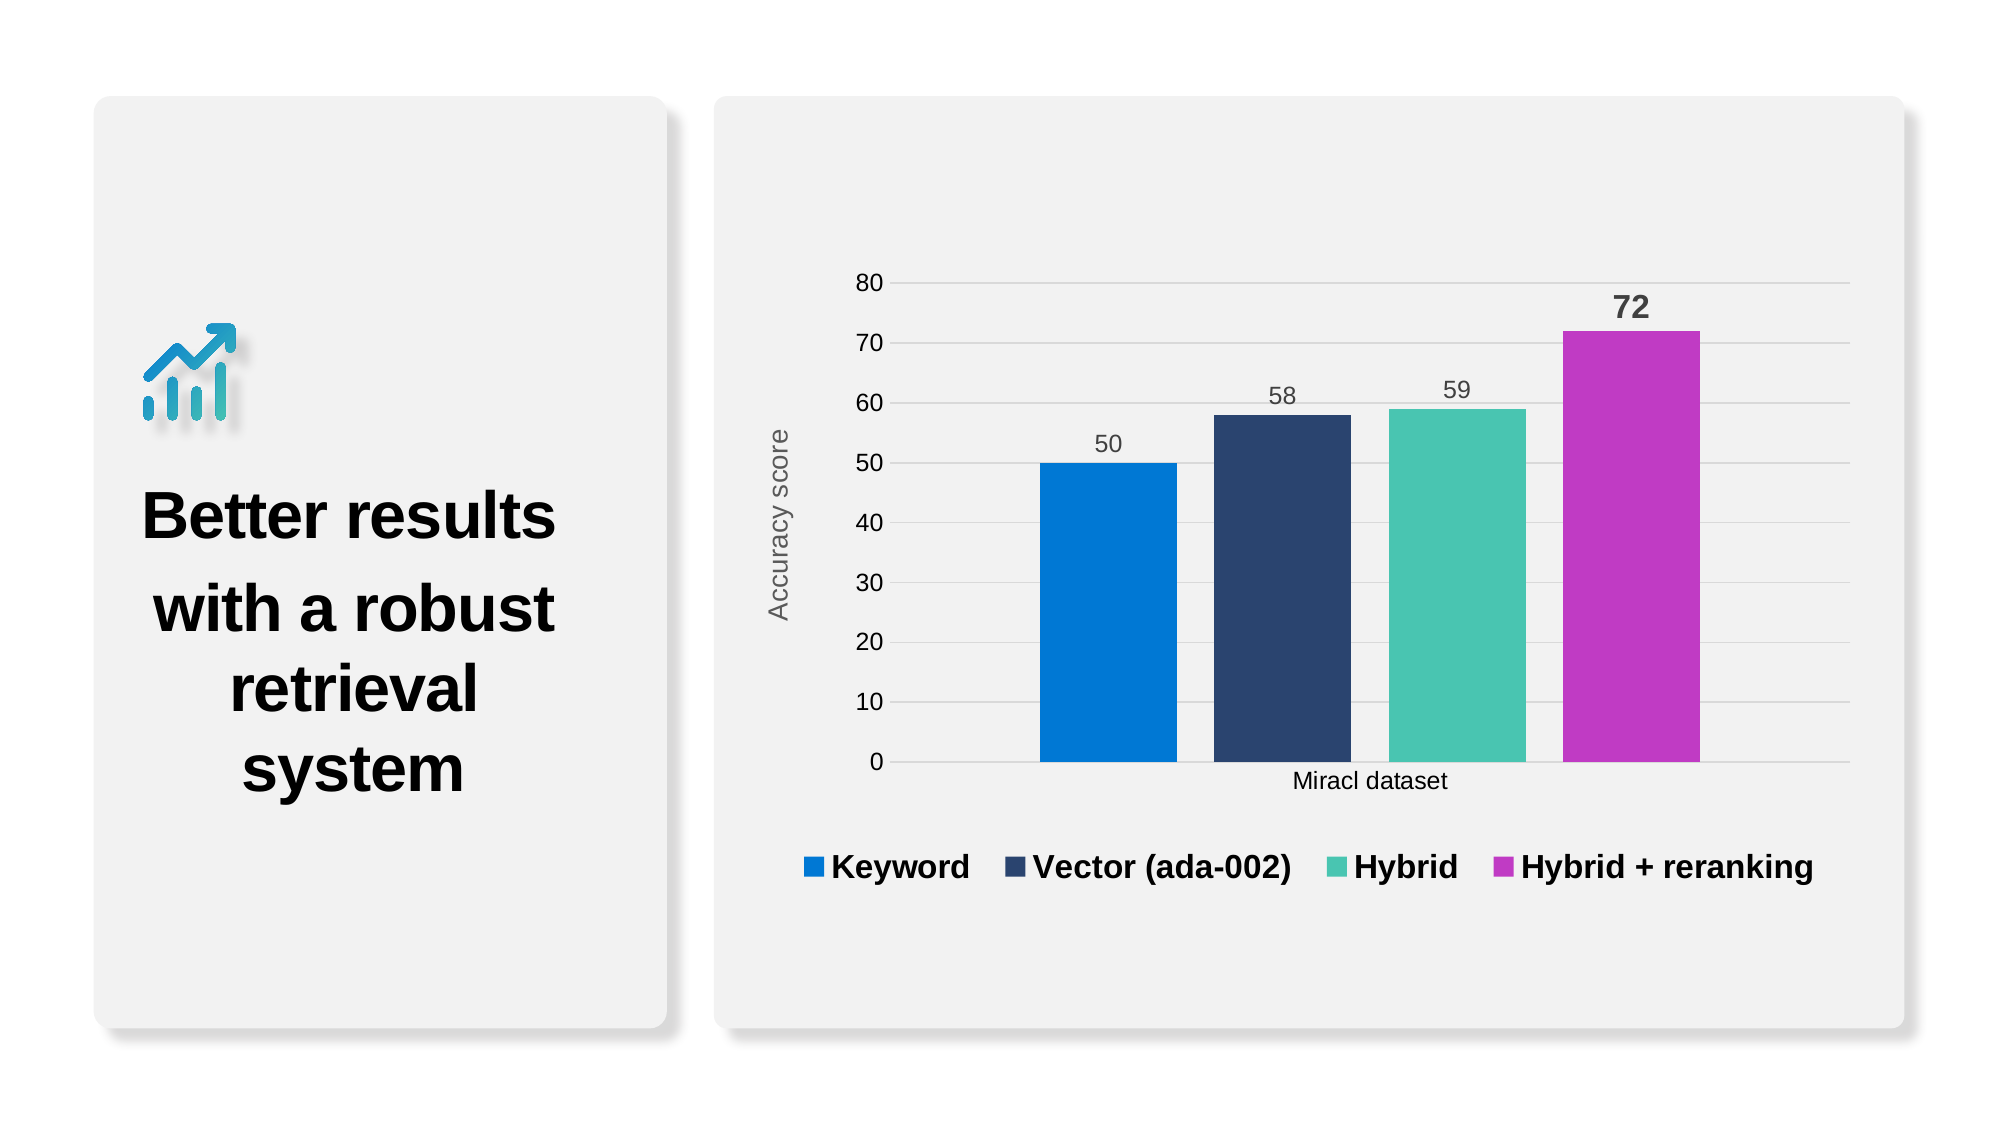

### Chart

| Category | Keyword | Vector (ada-002) | Hybrid | Hybrid + reranking |
|---|---|---|---|---|
| Miracl dataset | 50.0 | 58.0 | 59.0 | 72.0 |
# Better results
with a robust retrieval system